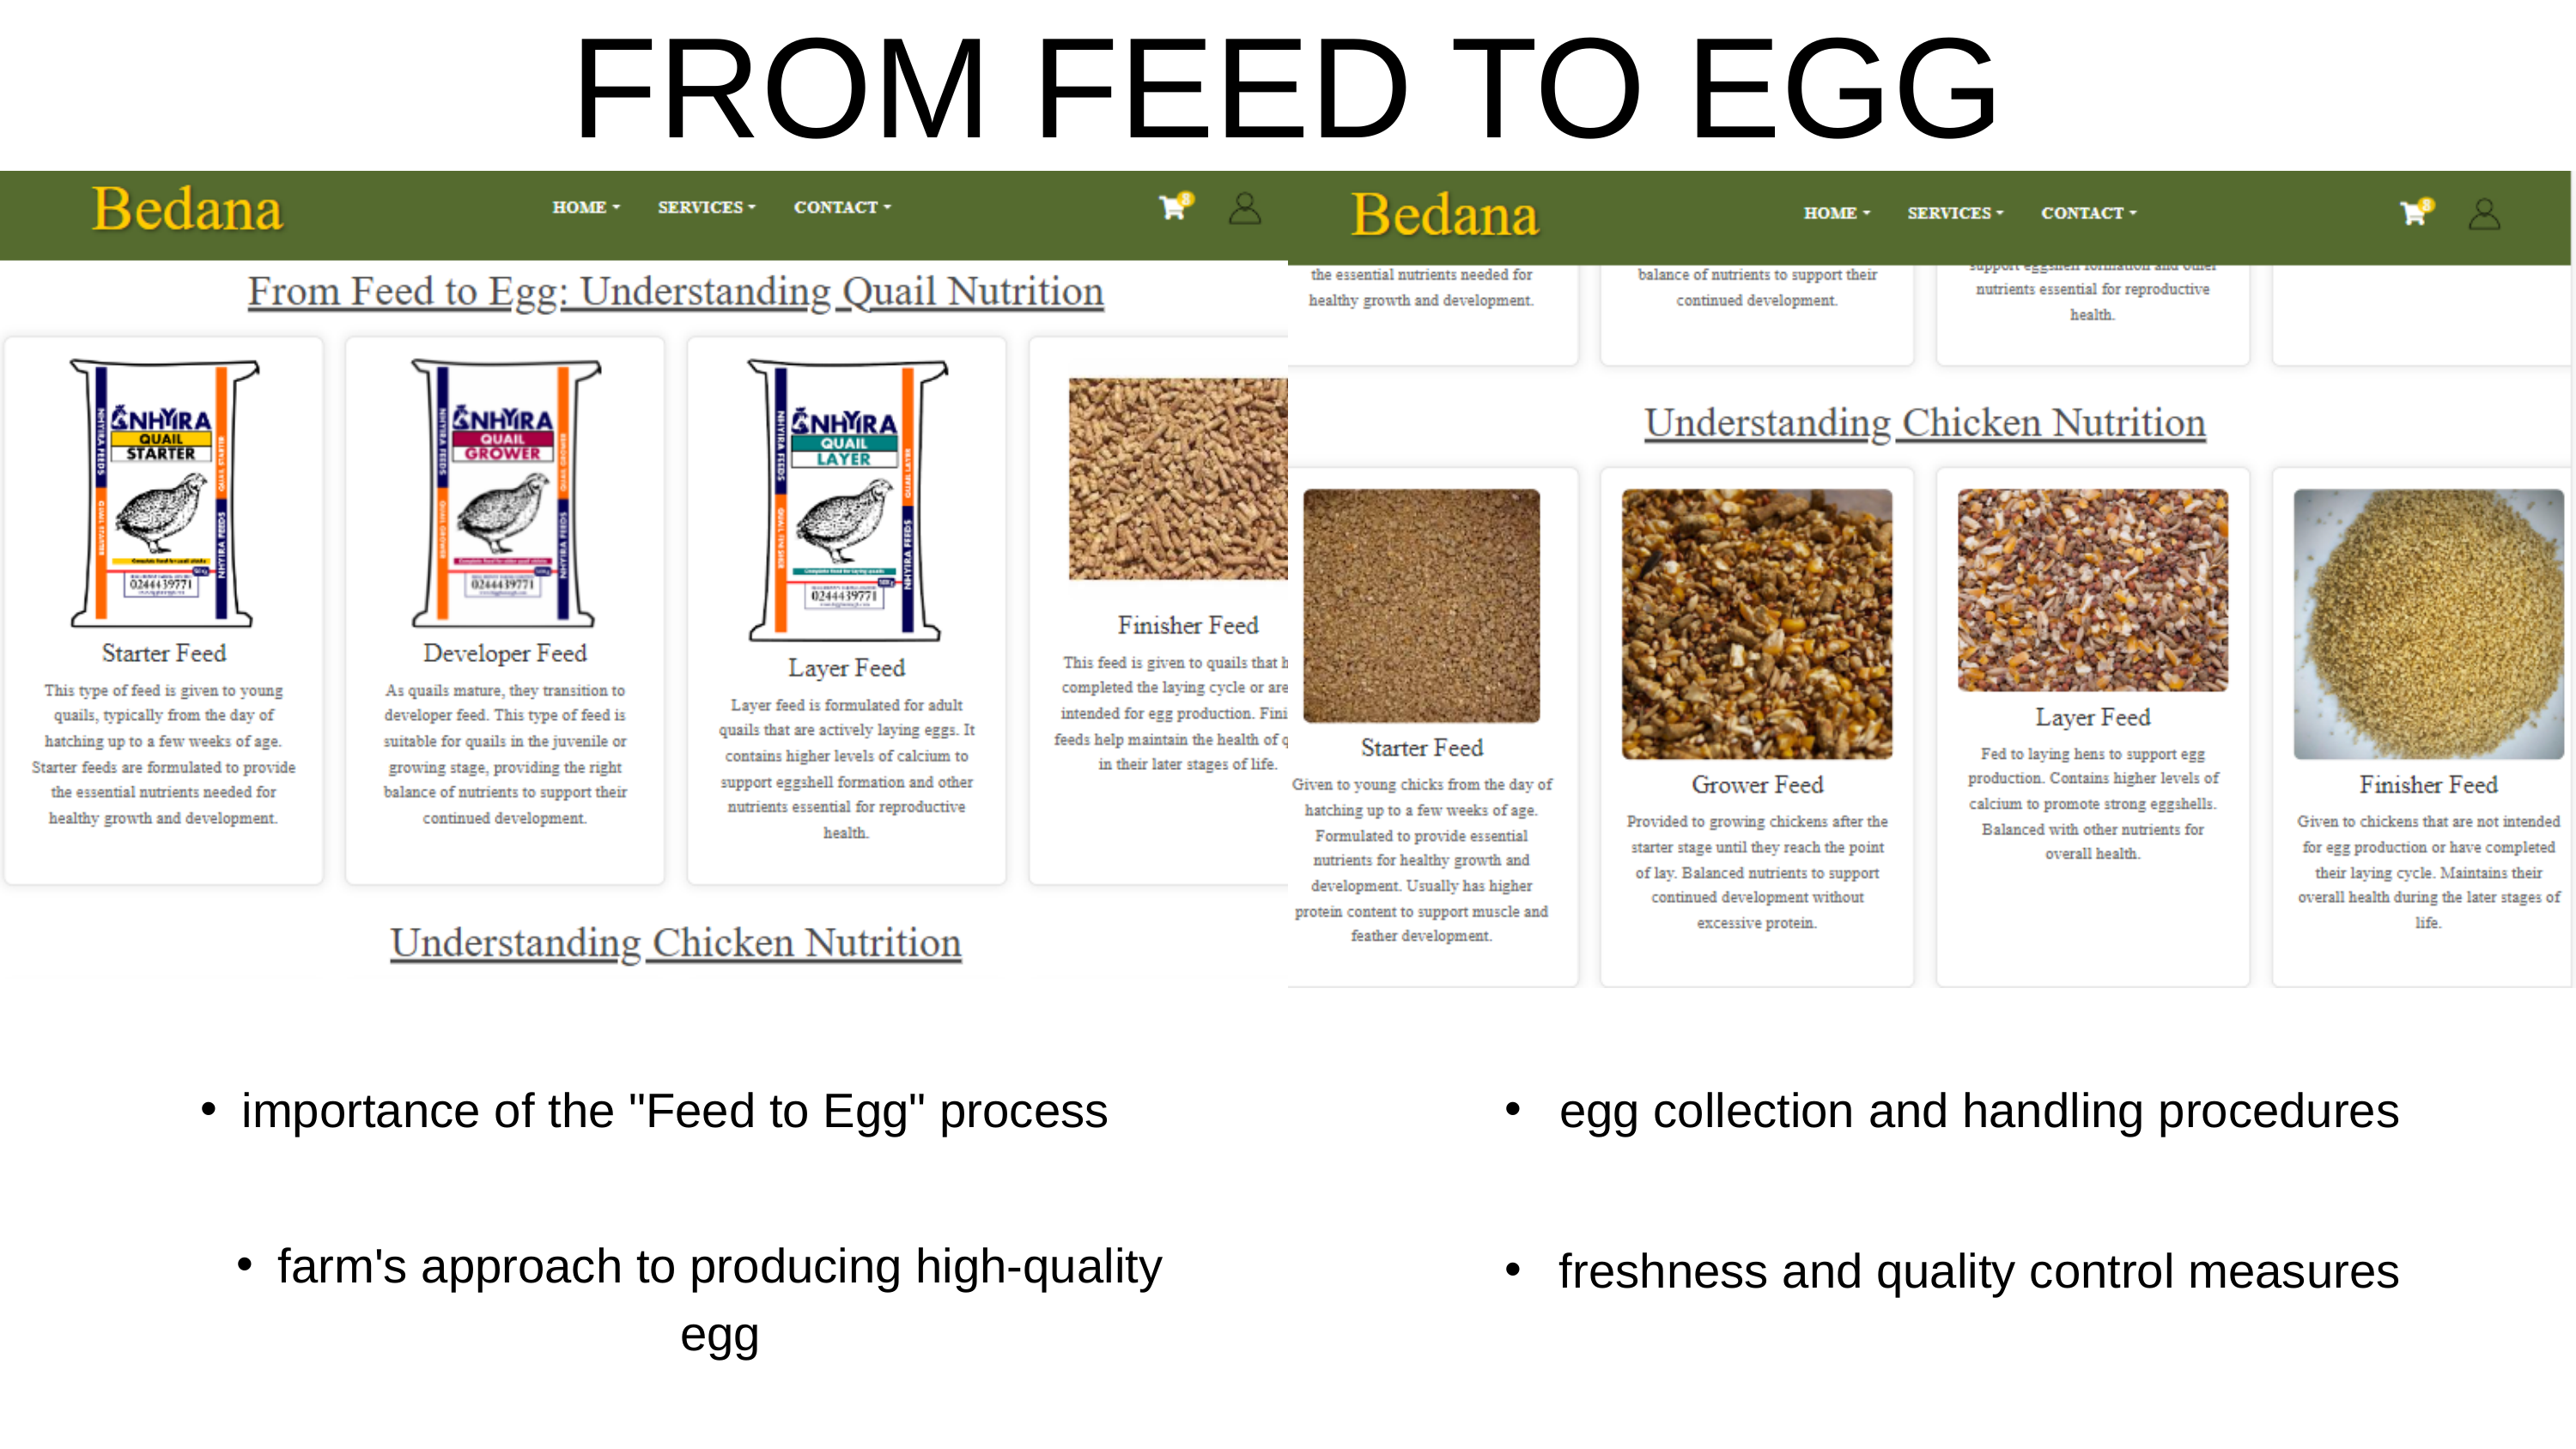

FROM FEED TO EGG

importance of the "Feed to Egg" process
 egg collection and handling procedures
farm's approach to producing high-quality egg
 freshness and quality control measures